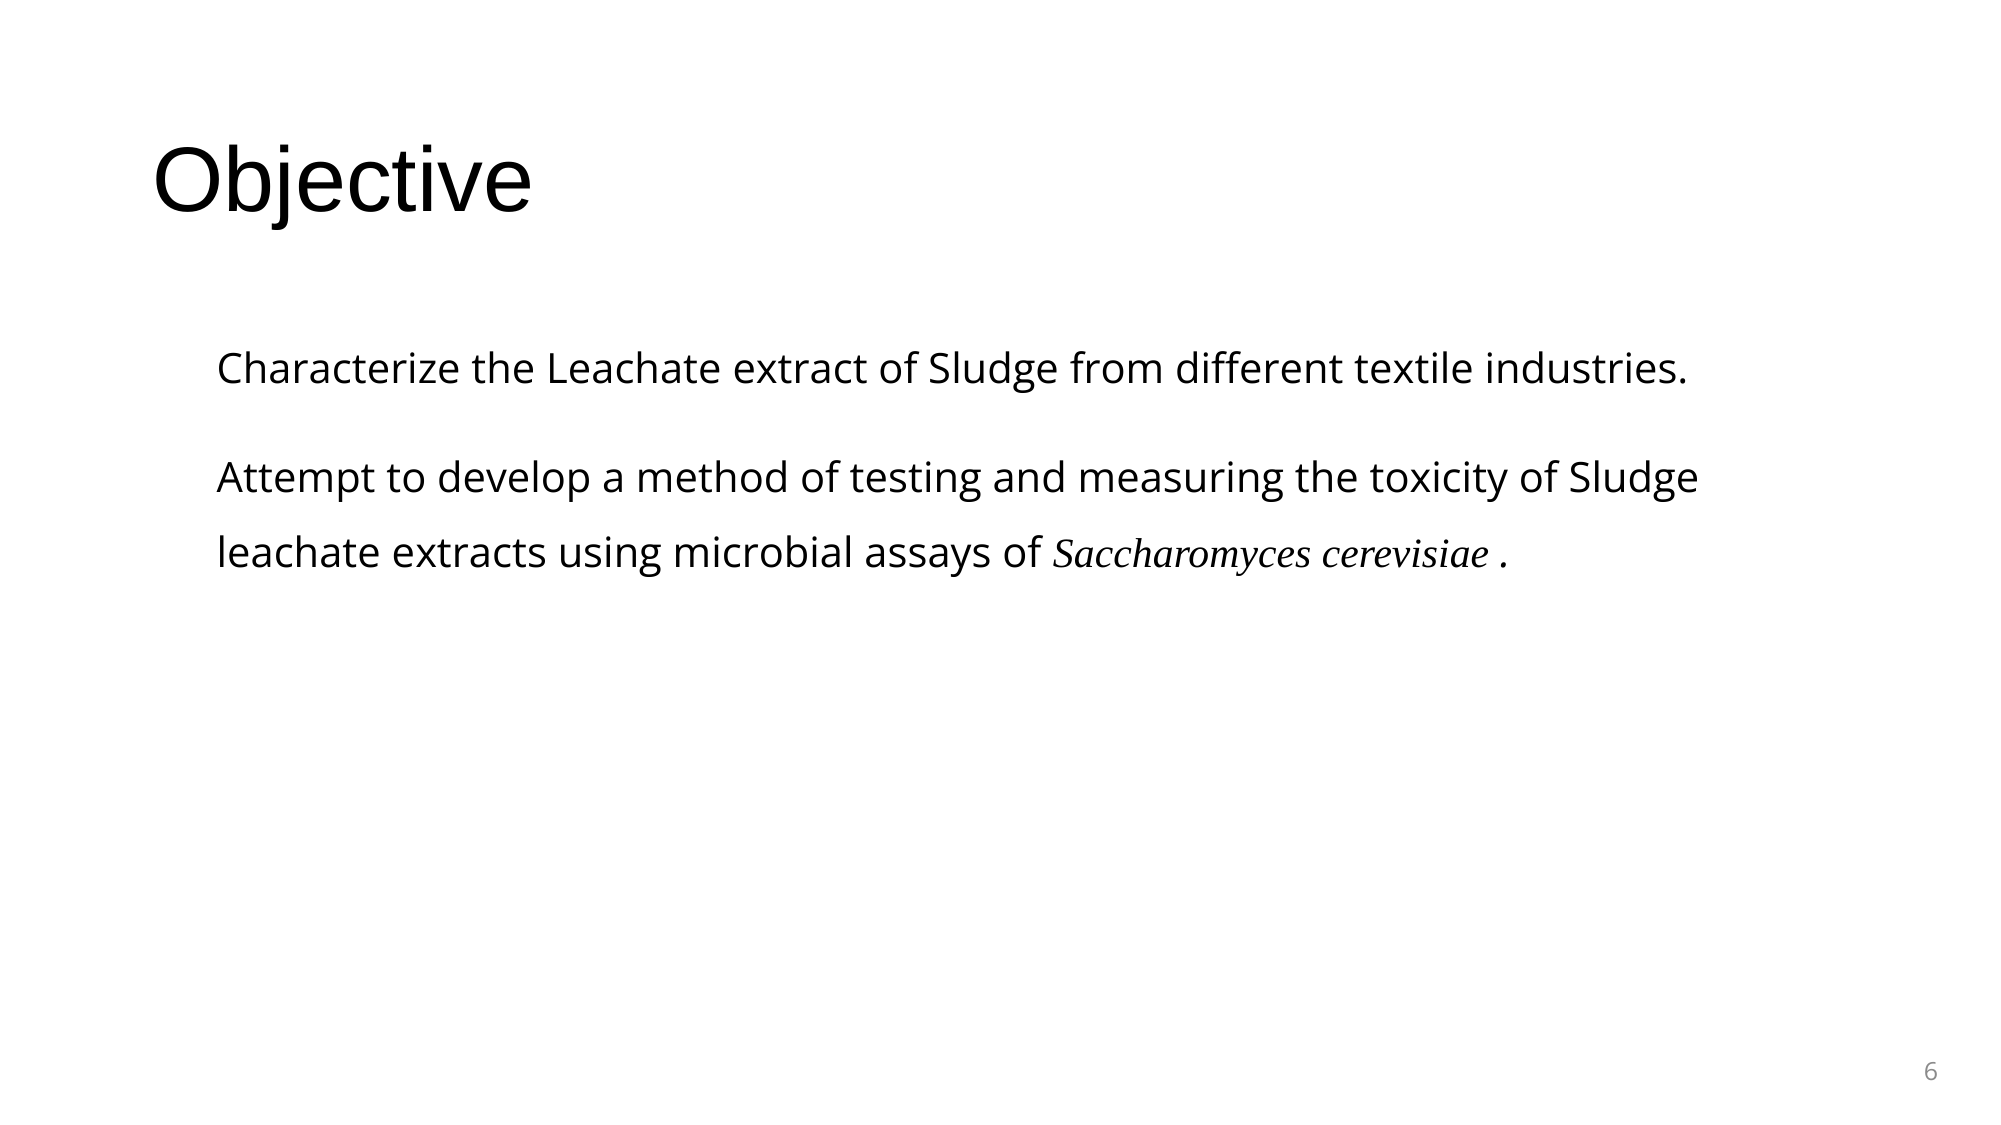

# Objective
Characterize the Leachate extract of Sludge from different textile industries.
Attempt to develop a method of testing and measuring the toxicity of Sludge leachate extracts using microbial assays of Saccharomyces cerevisiae .
6